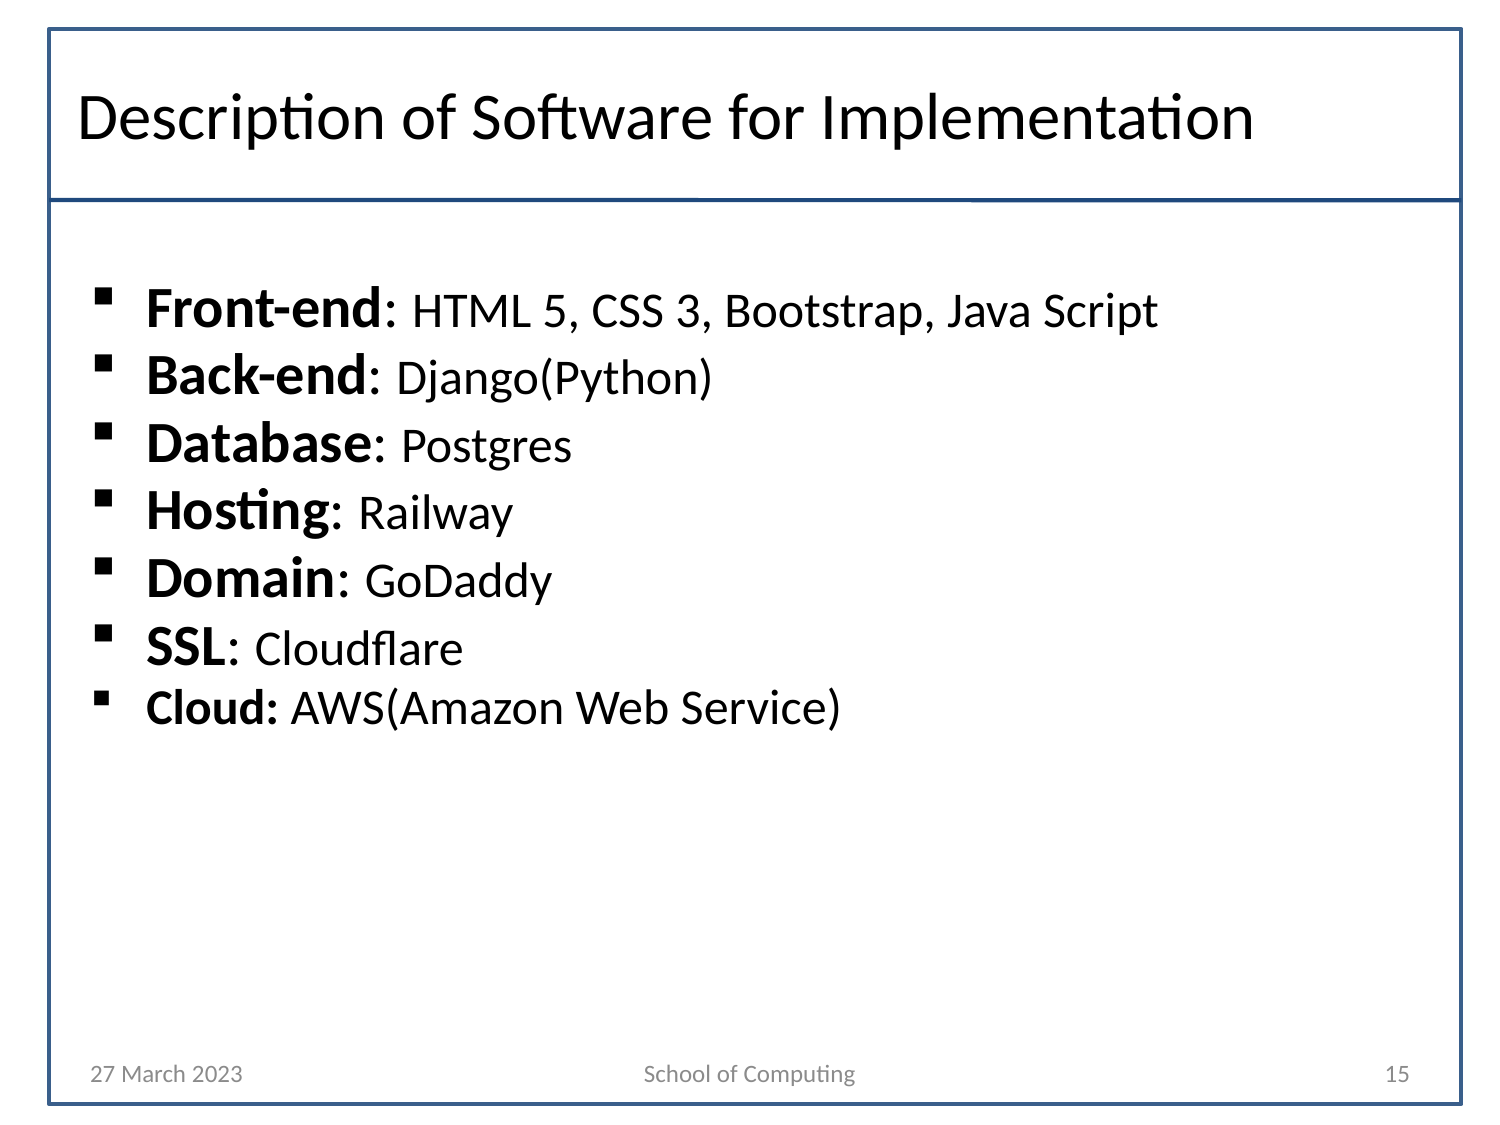

# Description of Software for Implementation
Front-end: HTML 5, CSS 3, Bootstrap, Java Script
Back-end: Django(Python)
Database: Postgres
Hosting: Railway
Domain: GoDaddy
SSL: Cloudflare
Cloud: AWS(Amazon Web Service)
27 March 2023
School of Computing
15